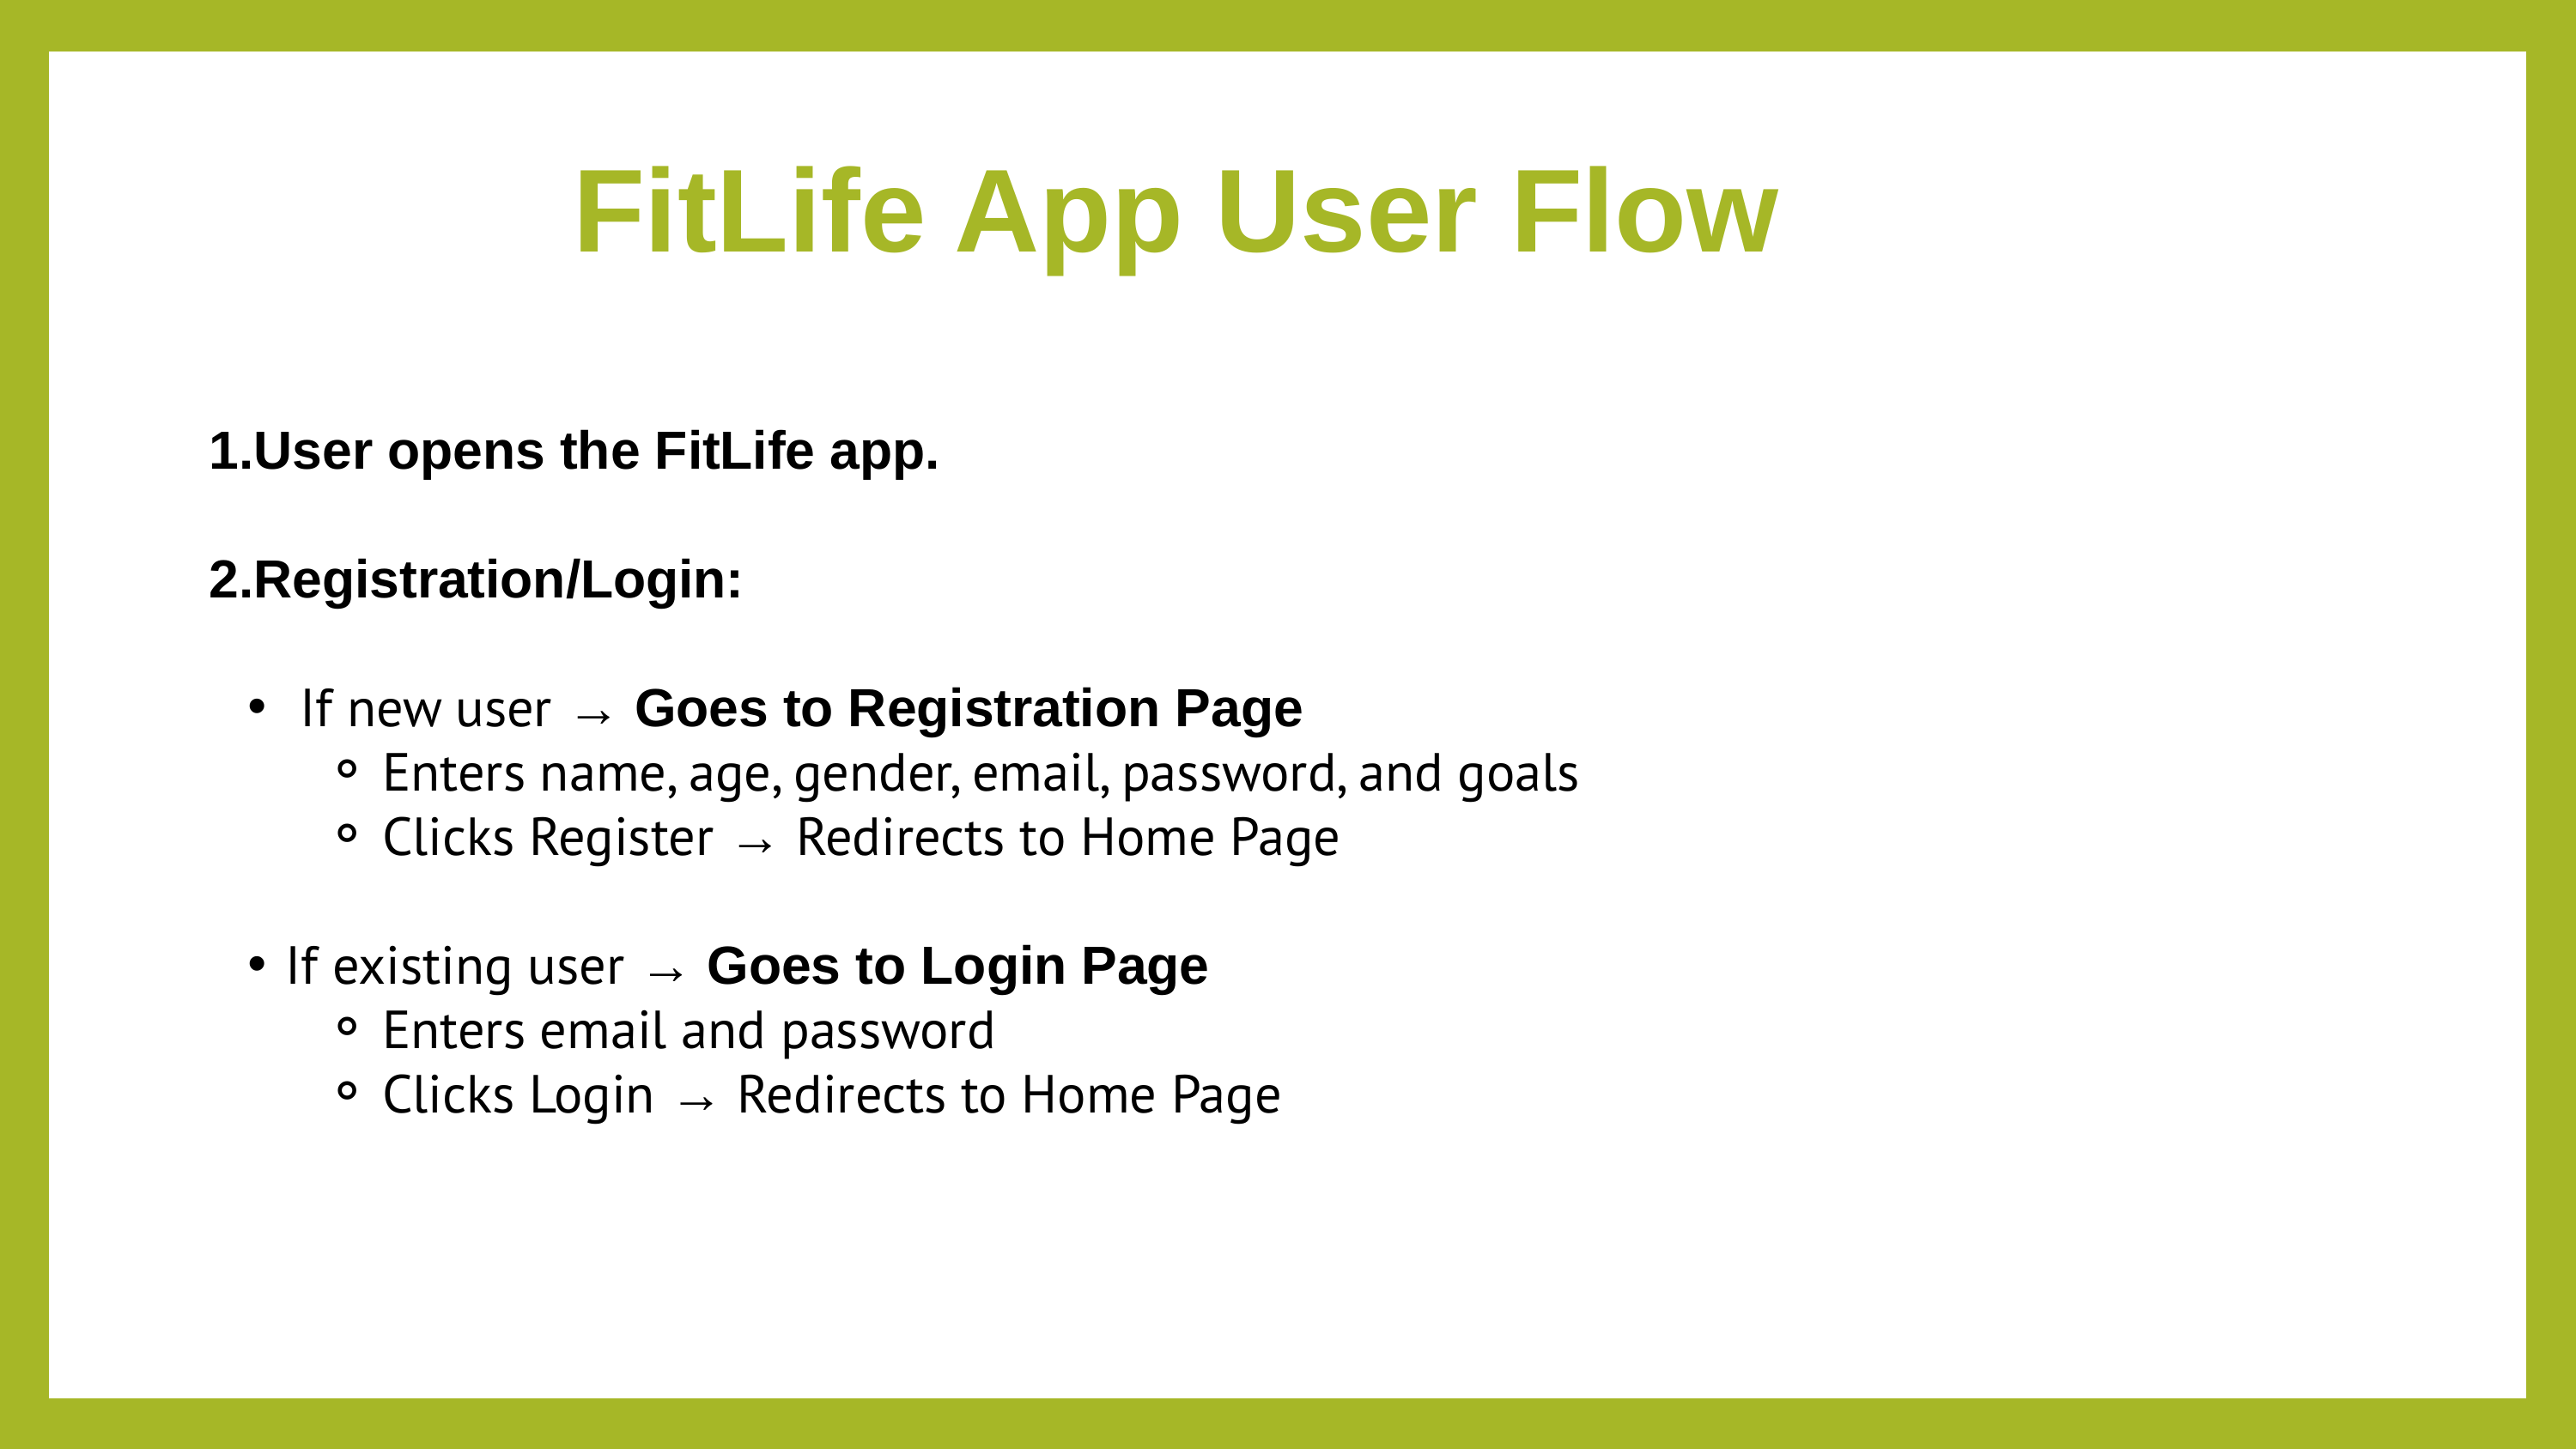

FitLife App User Flow

1.User opens the FitLife app.

2.Registration/Login:

 If new user → Goes to Registration Page
Enters name, age, gender, email, password, and goals
Clicks Register → Redirects to Home Page

If existing user → Goes to Login Page
Enters email and password
Clicks Login → Redirects to Home Page